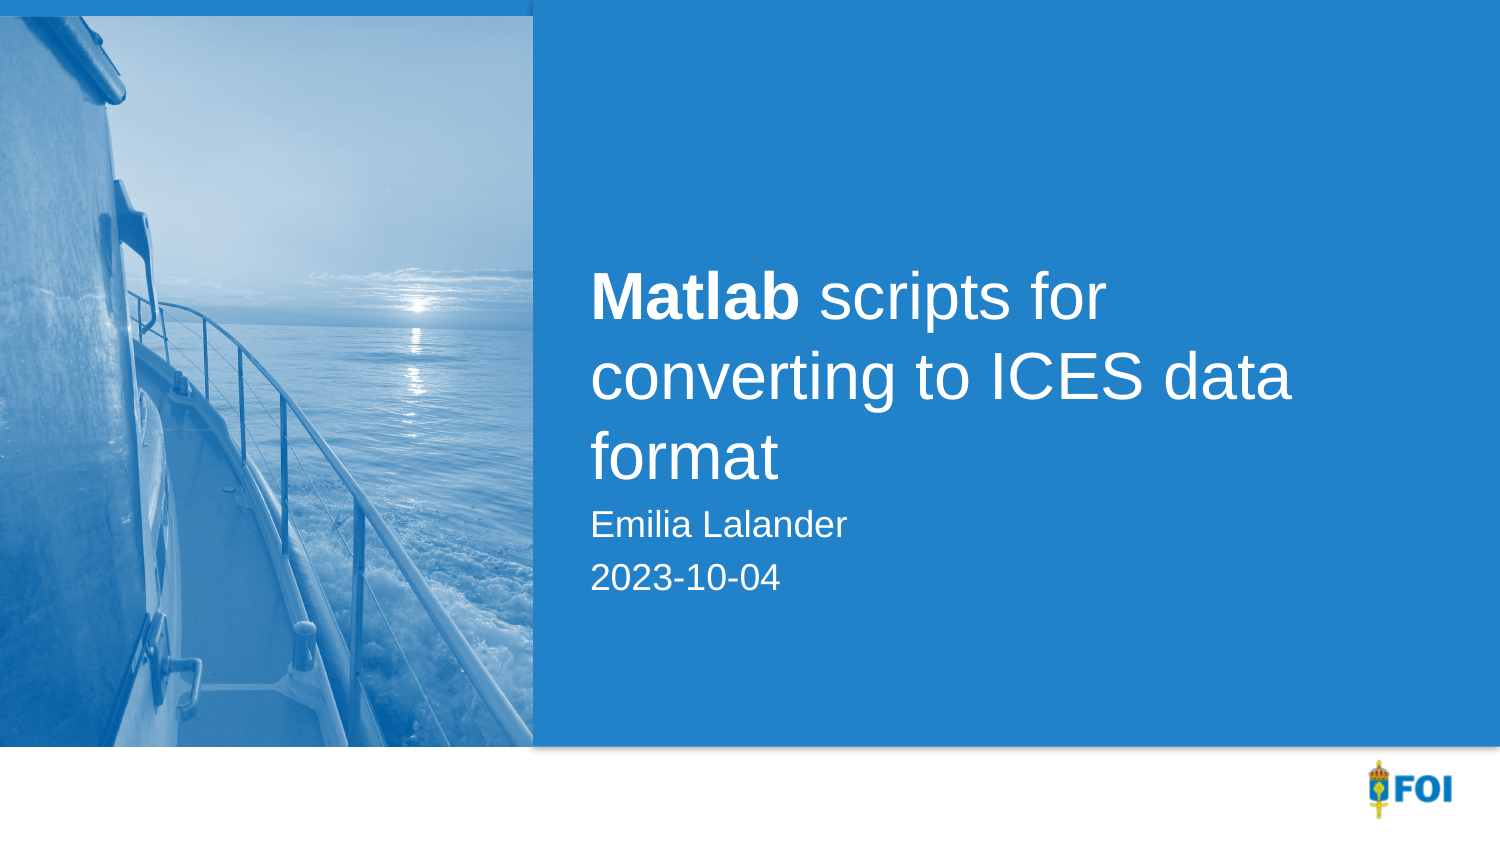

Matlab scripts for converting to ICES data format
Emilia Lalander
2023-10-04